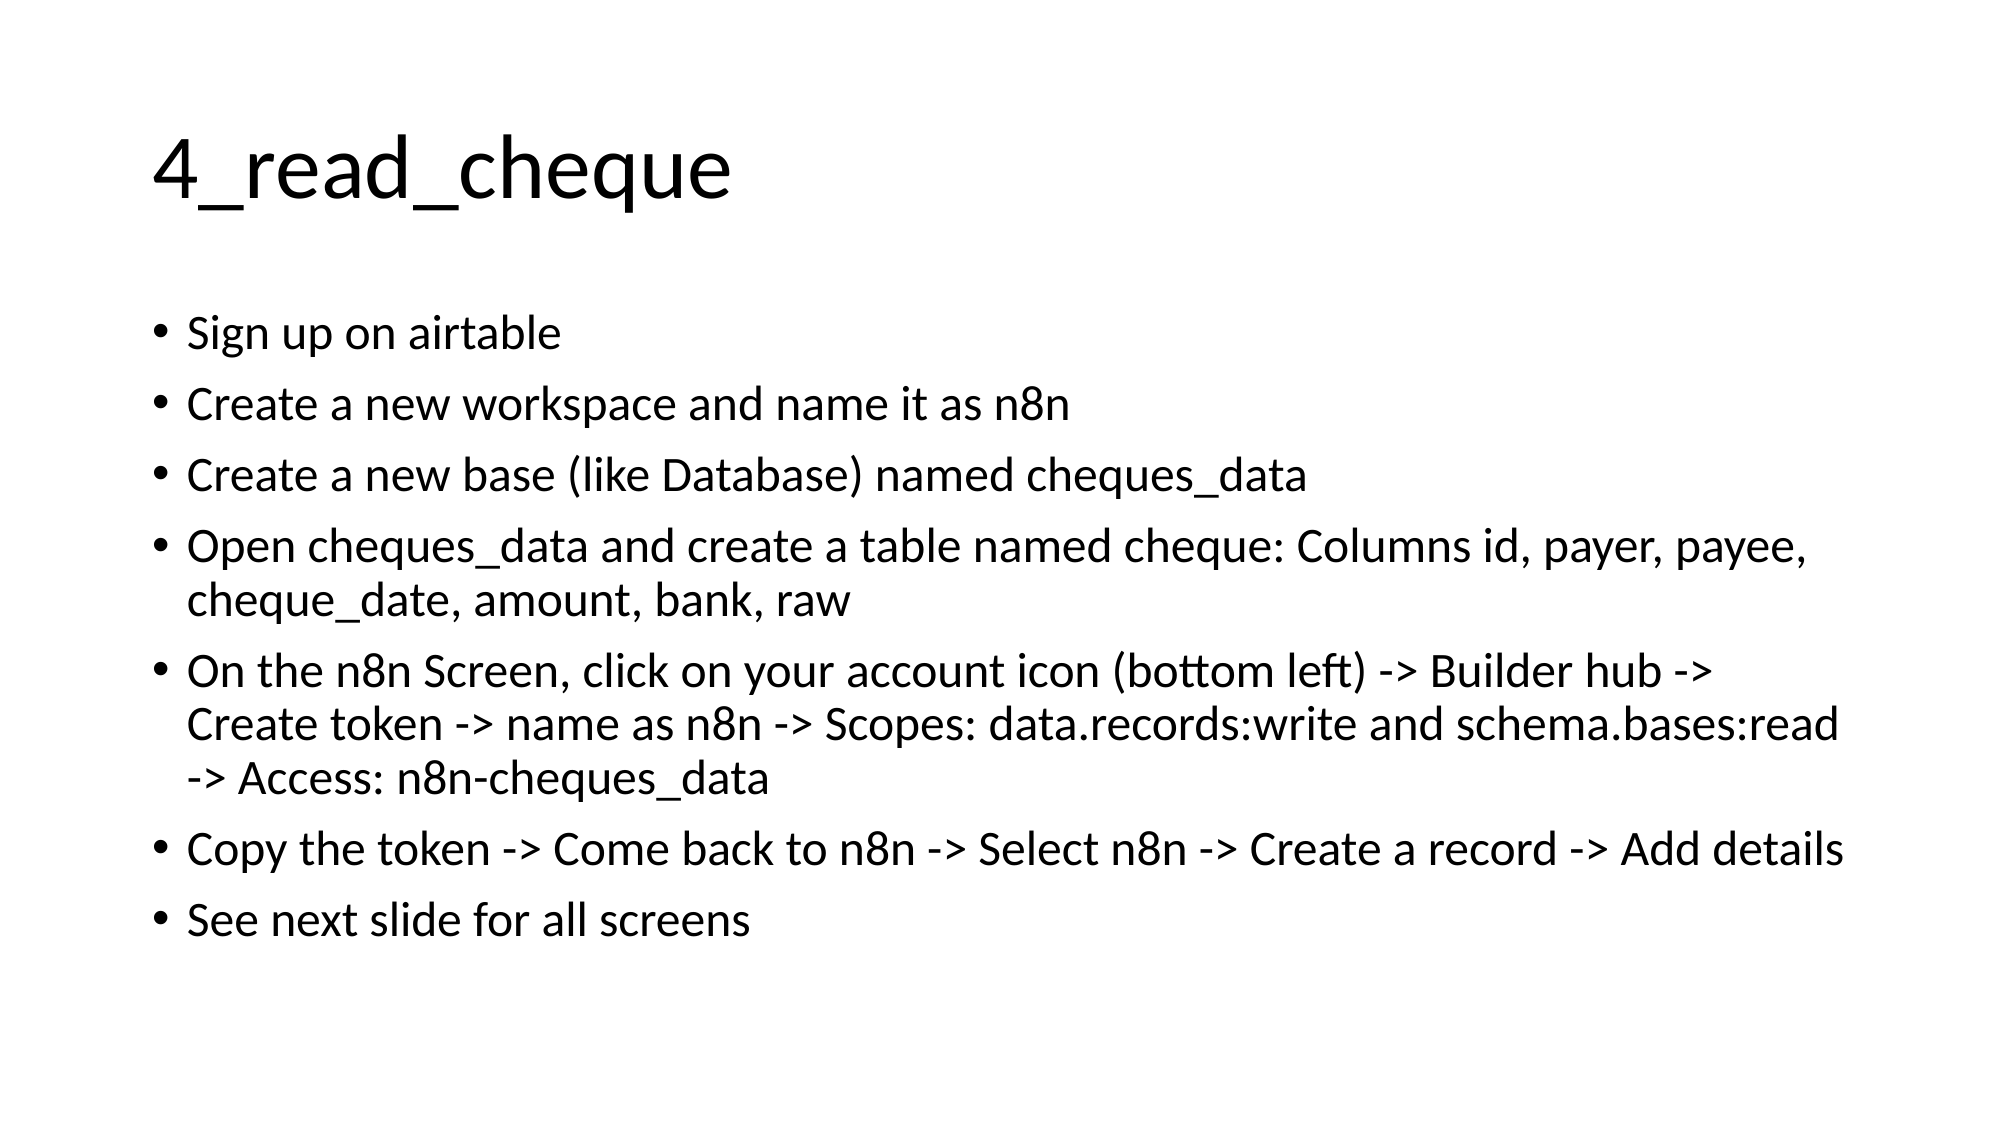

# 4_read_cheque
Sign up on airtable
Create a new workspace and name it as n8n
Create a new base (like Database) named cheques_data
Open cheques_data and create a table named cheque: Columns id, payer, payee, cheque_date, amount, bank, raw
On the n8n Screen, click on your account icon (bottom left) -> Builder hub -> Create token -> name as n8n -> Scopes: data.records:write and schema.bases:read -> Access: n8n-cheques_data
Copy the token -> Come back to n8n -> Select n8n -> Create a record -> Add details
See next slide for all screens